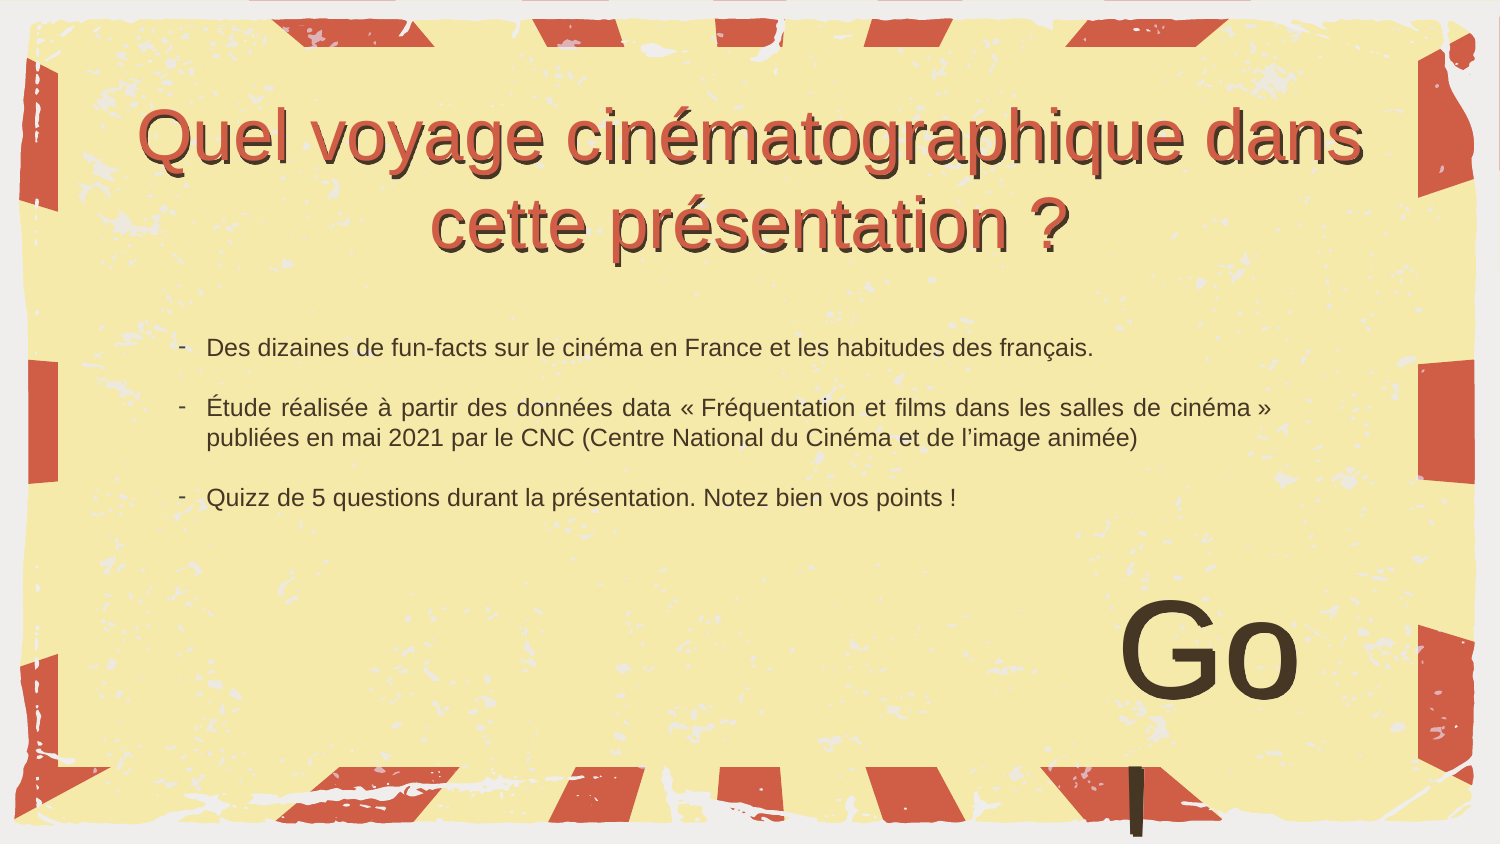

# Quel voyage cinématographique dans cette présentation ?

Des dizaines de fun-facts sur le cinéma en France et les habitudes des français.

Étude réalisée à partir des données data « Fréquentation et films dans les salles de cinéma » publiées en mai 2021 par le CNC (Centre National du Cinéma et de l’image animée)

Quizz de 5 questions durant la présentation. Notez bien vos points !

Go !